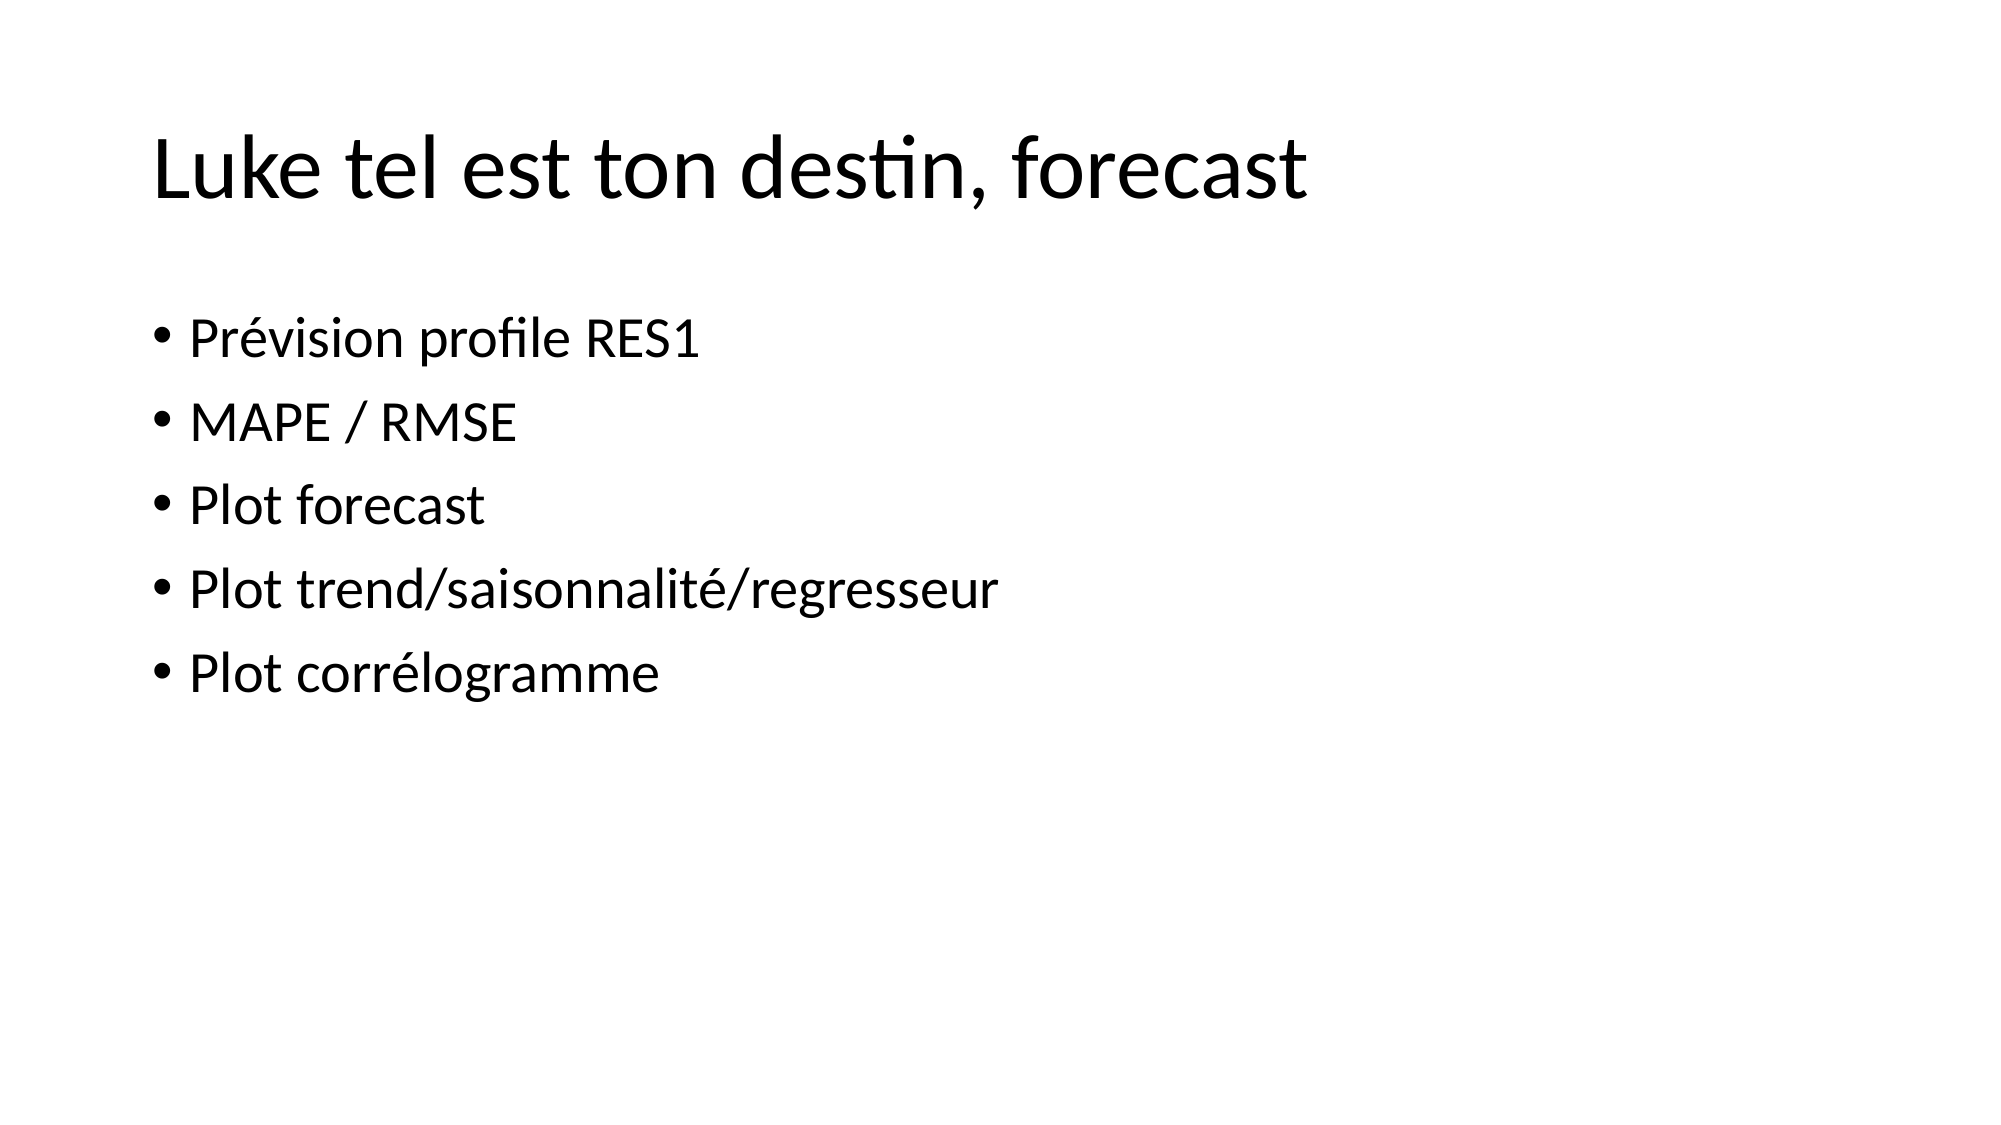

# Luke tel est ton destin, forecast
Prévision profile RES1
MAPE / RMSE
Plot forecast
Plot trend/saisonnalité/regresseur
Plot corrélogramme